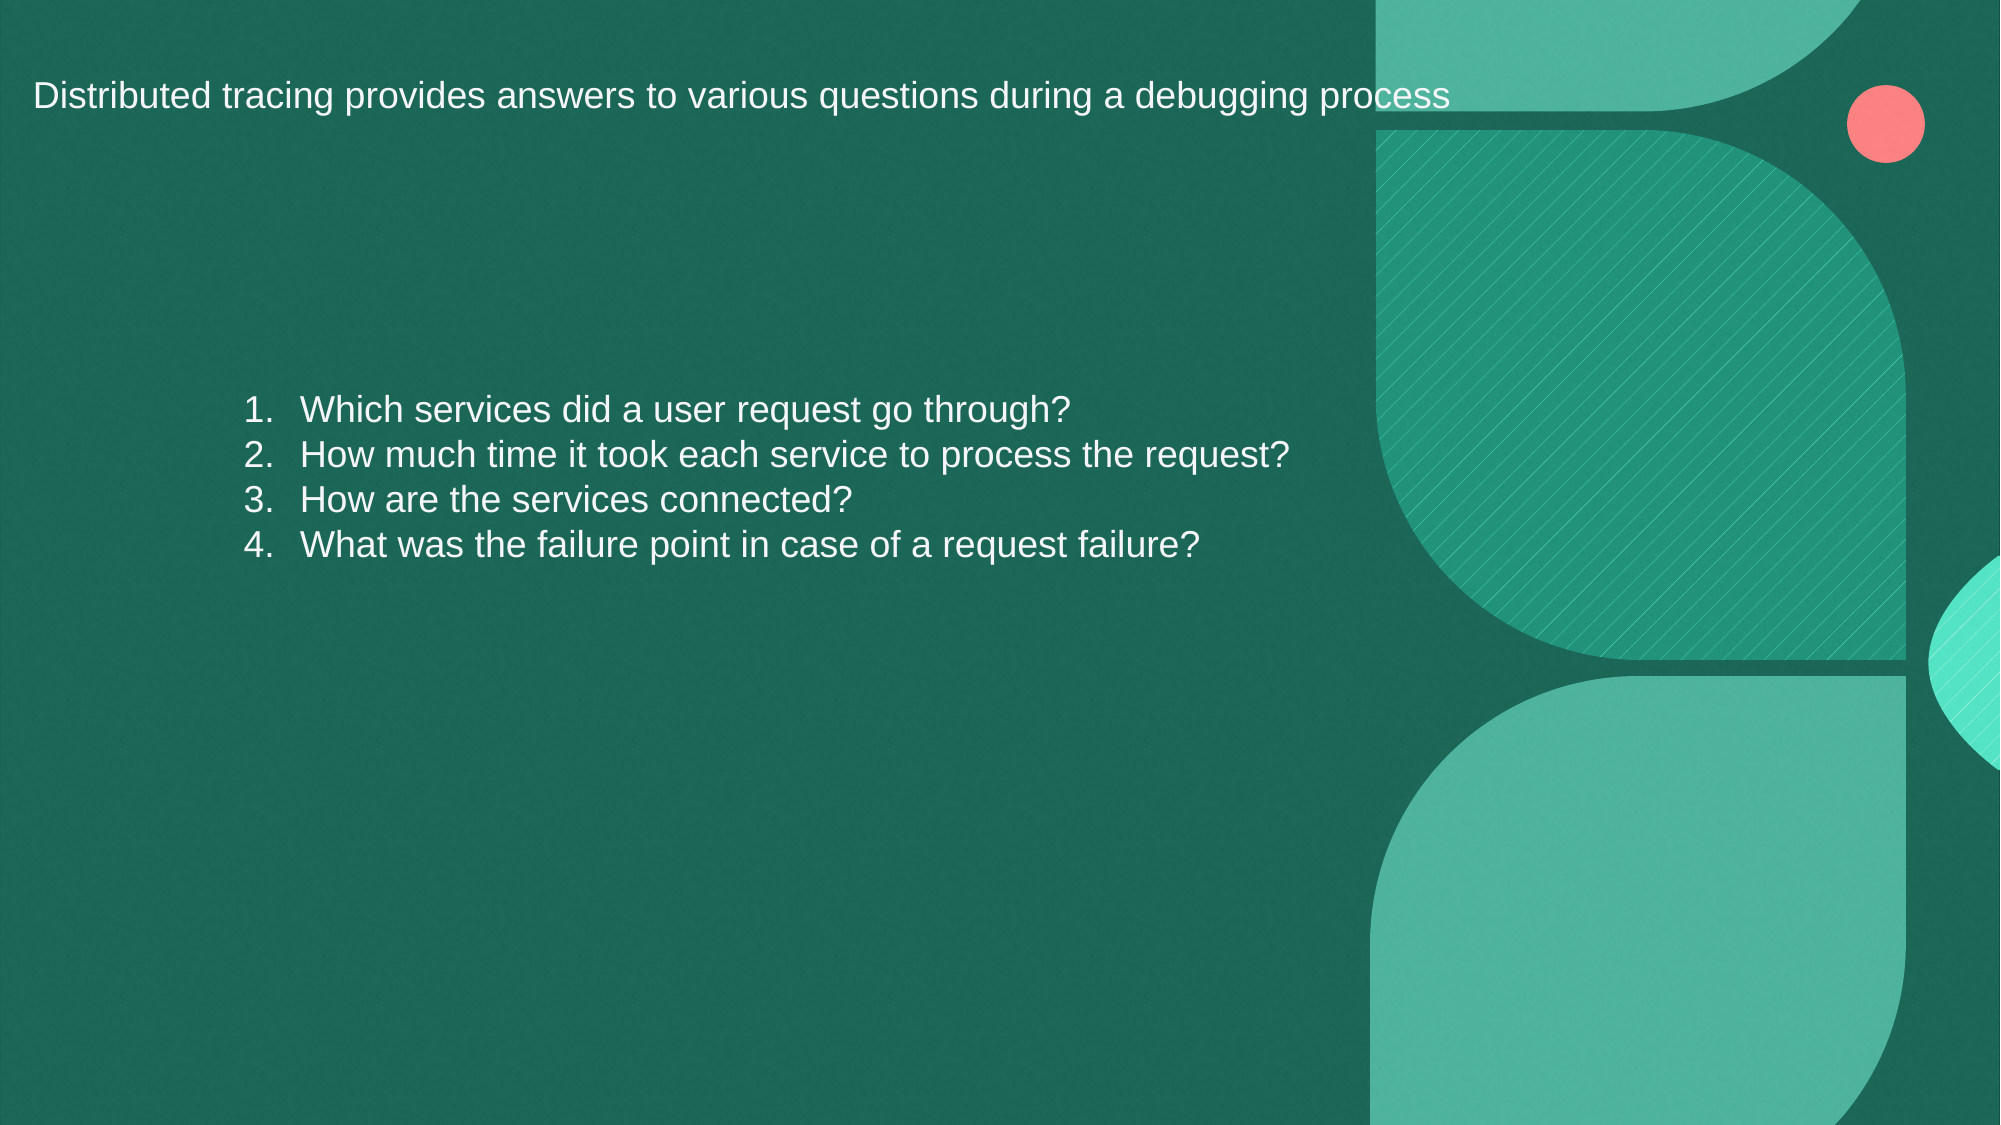

Distributed tracing provides answers to various questions during a debugging process
Which services did a user request go through?
How much time it took each service to process the request?
How are the services connected?
What was the failure point in case of a request failure?